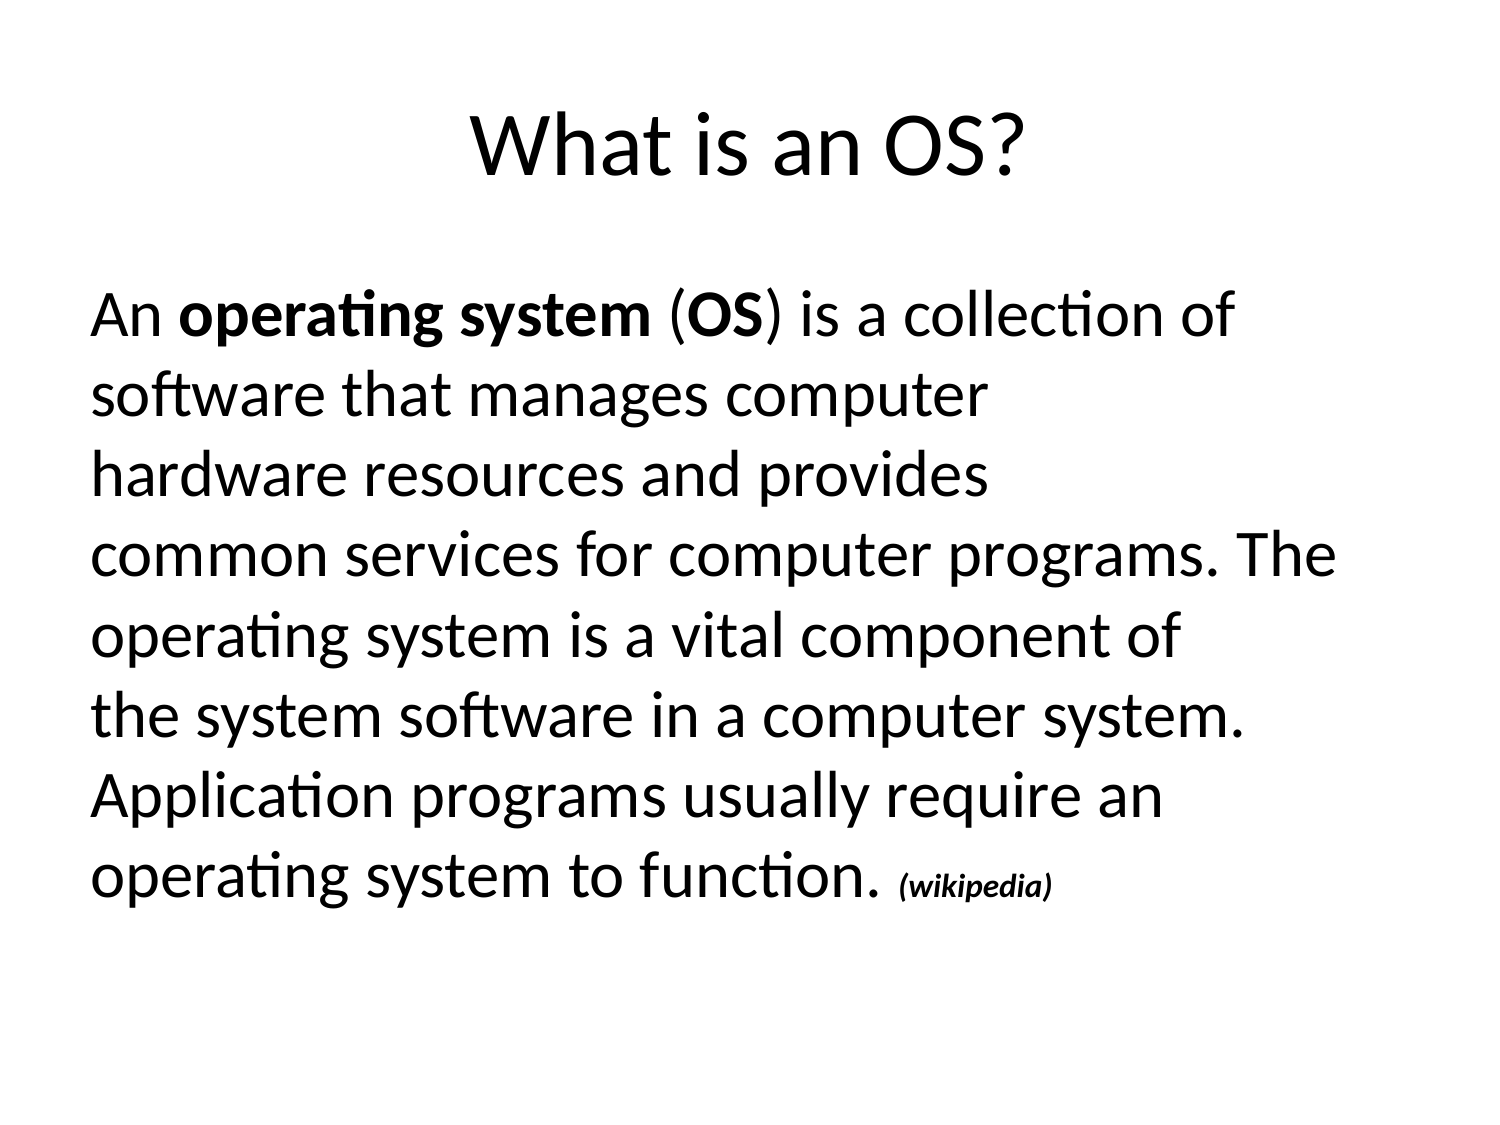

# What is an OS?
An operating system (OS) is a collection of software that manages computer hardware resources and provides common services for computer programs. The operating system is a vital component of the system software in a computer system. Application programs usually require an operating system to function. (wikipedia)